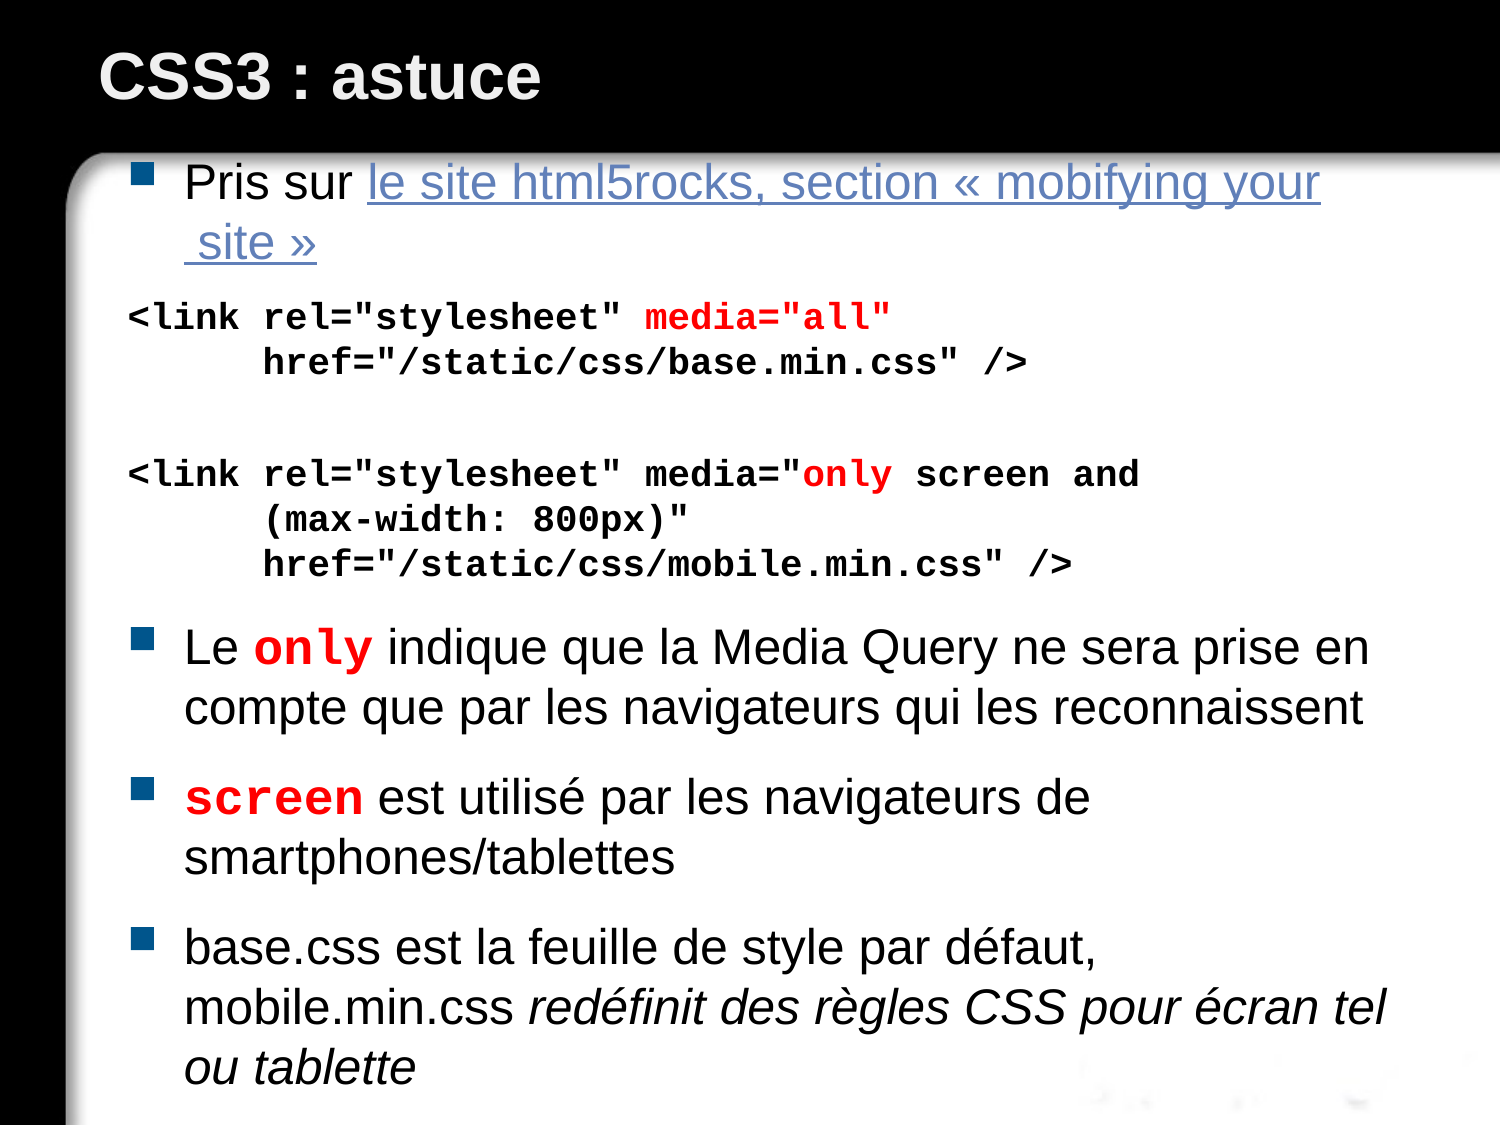

# CSS3 : astuce
Pris sur le site html5rocks, section « mobifying your site »
<link rel="stylesheet" media="all"
      href="/static/css/base.min.css" />
<link rel="stylesheet" media="only screen and
      (max-width: 800px)"
      href="/static/css/mobile.min.css" />
Le only indique que la Media Query ne sera prise en compte que par les navigateurs qui les reconnaissent
screen est utilisé par les navigateurs de smartphones/tablettes
base.css est la feuille de style par défaut, mobile.min.css redéfinit des règles CSS pour écran tel ou tablette